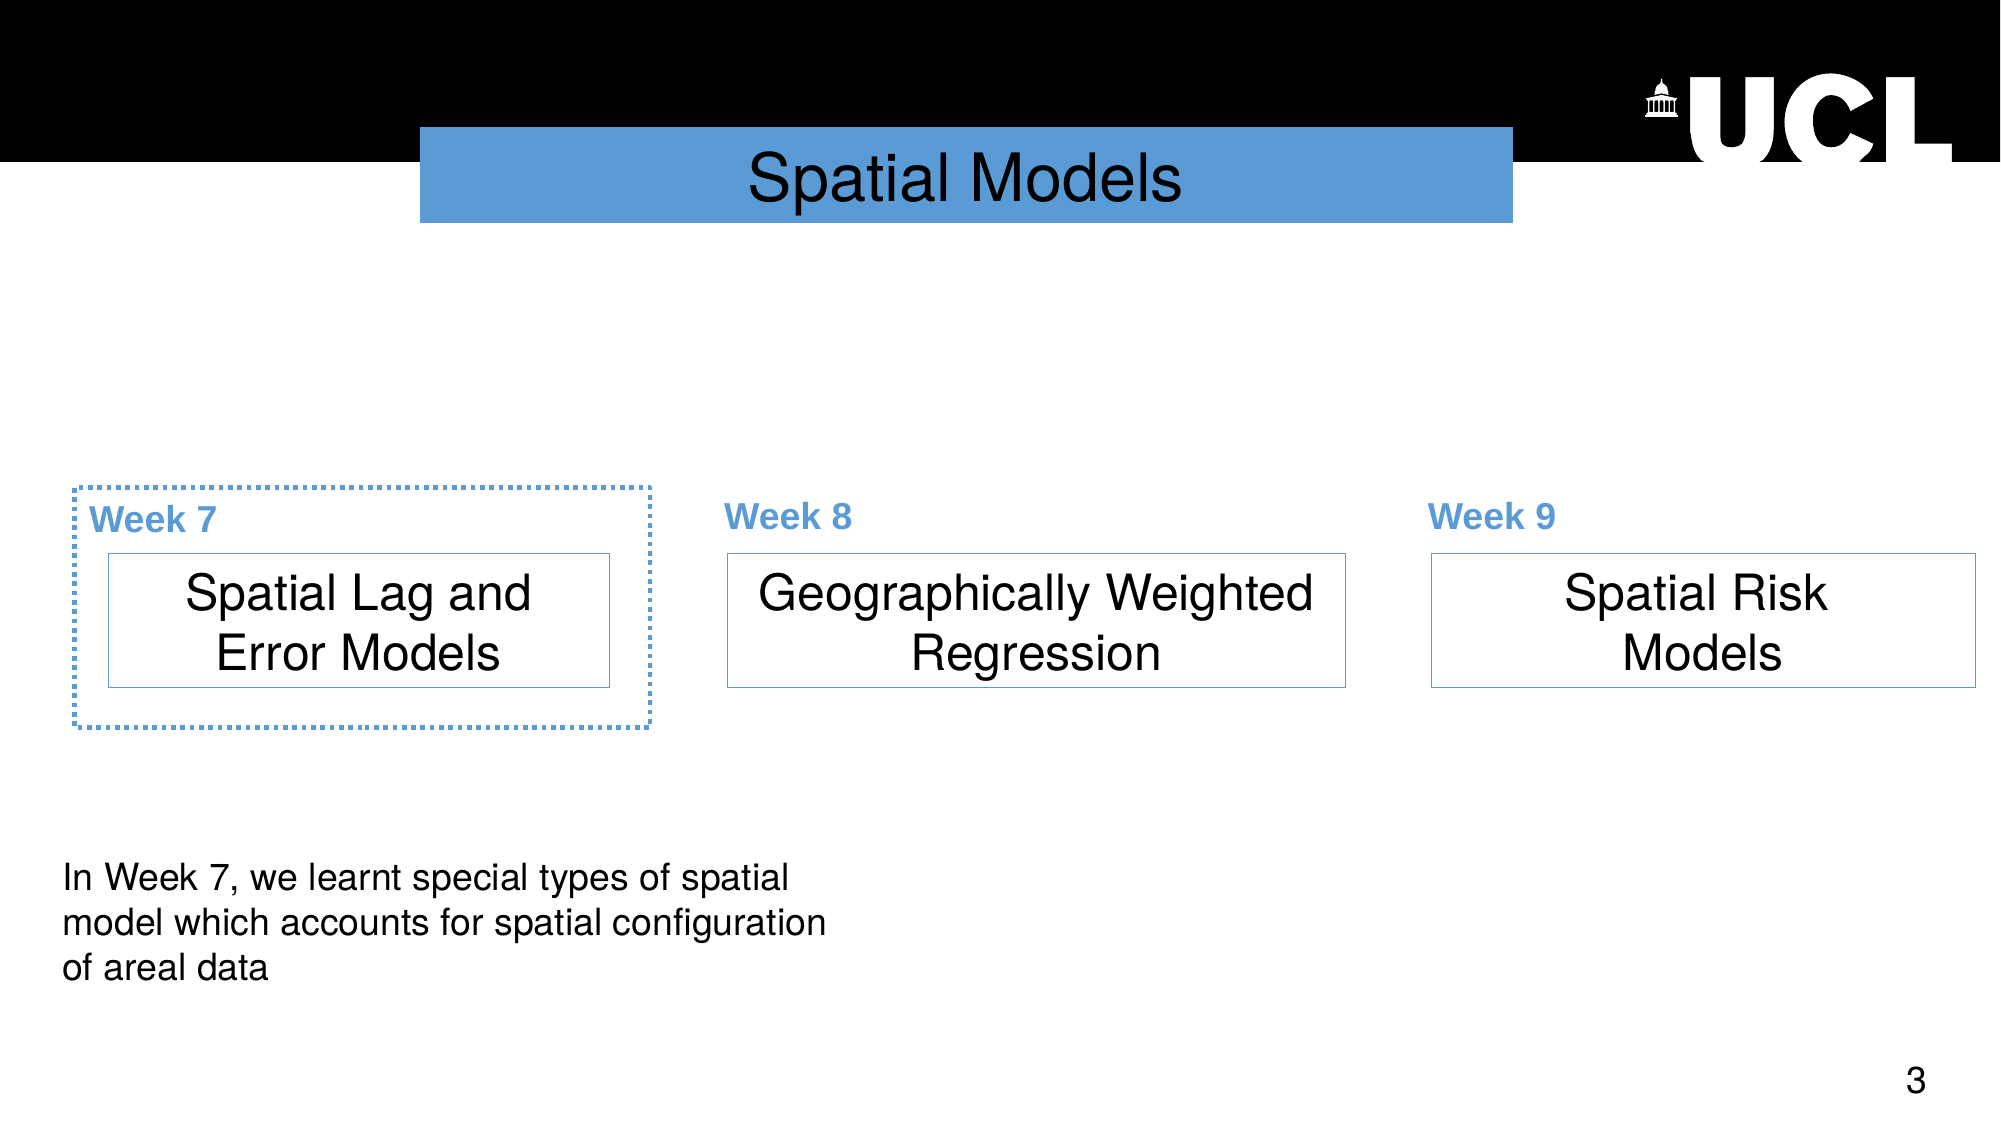

Recap
Spatial Models
Week 9

Week 8

Week 7

Spatial Lag and Error Models
Geographically Weighted Regression
Spatial Risk
Models
In Week 7, we learnt special types of spatial model which accounts for spatial configuration of areal data
3